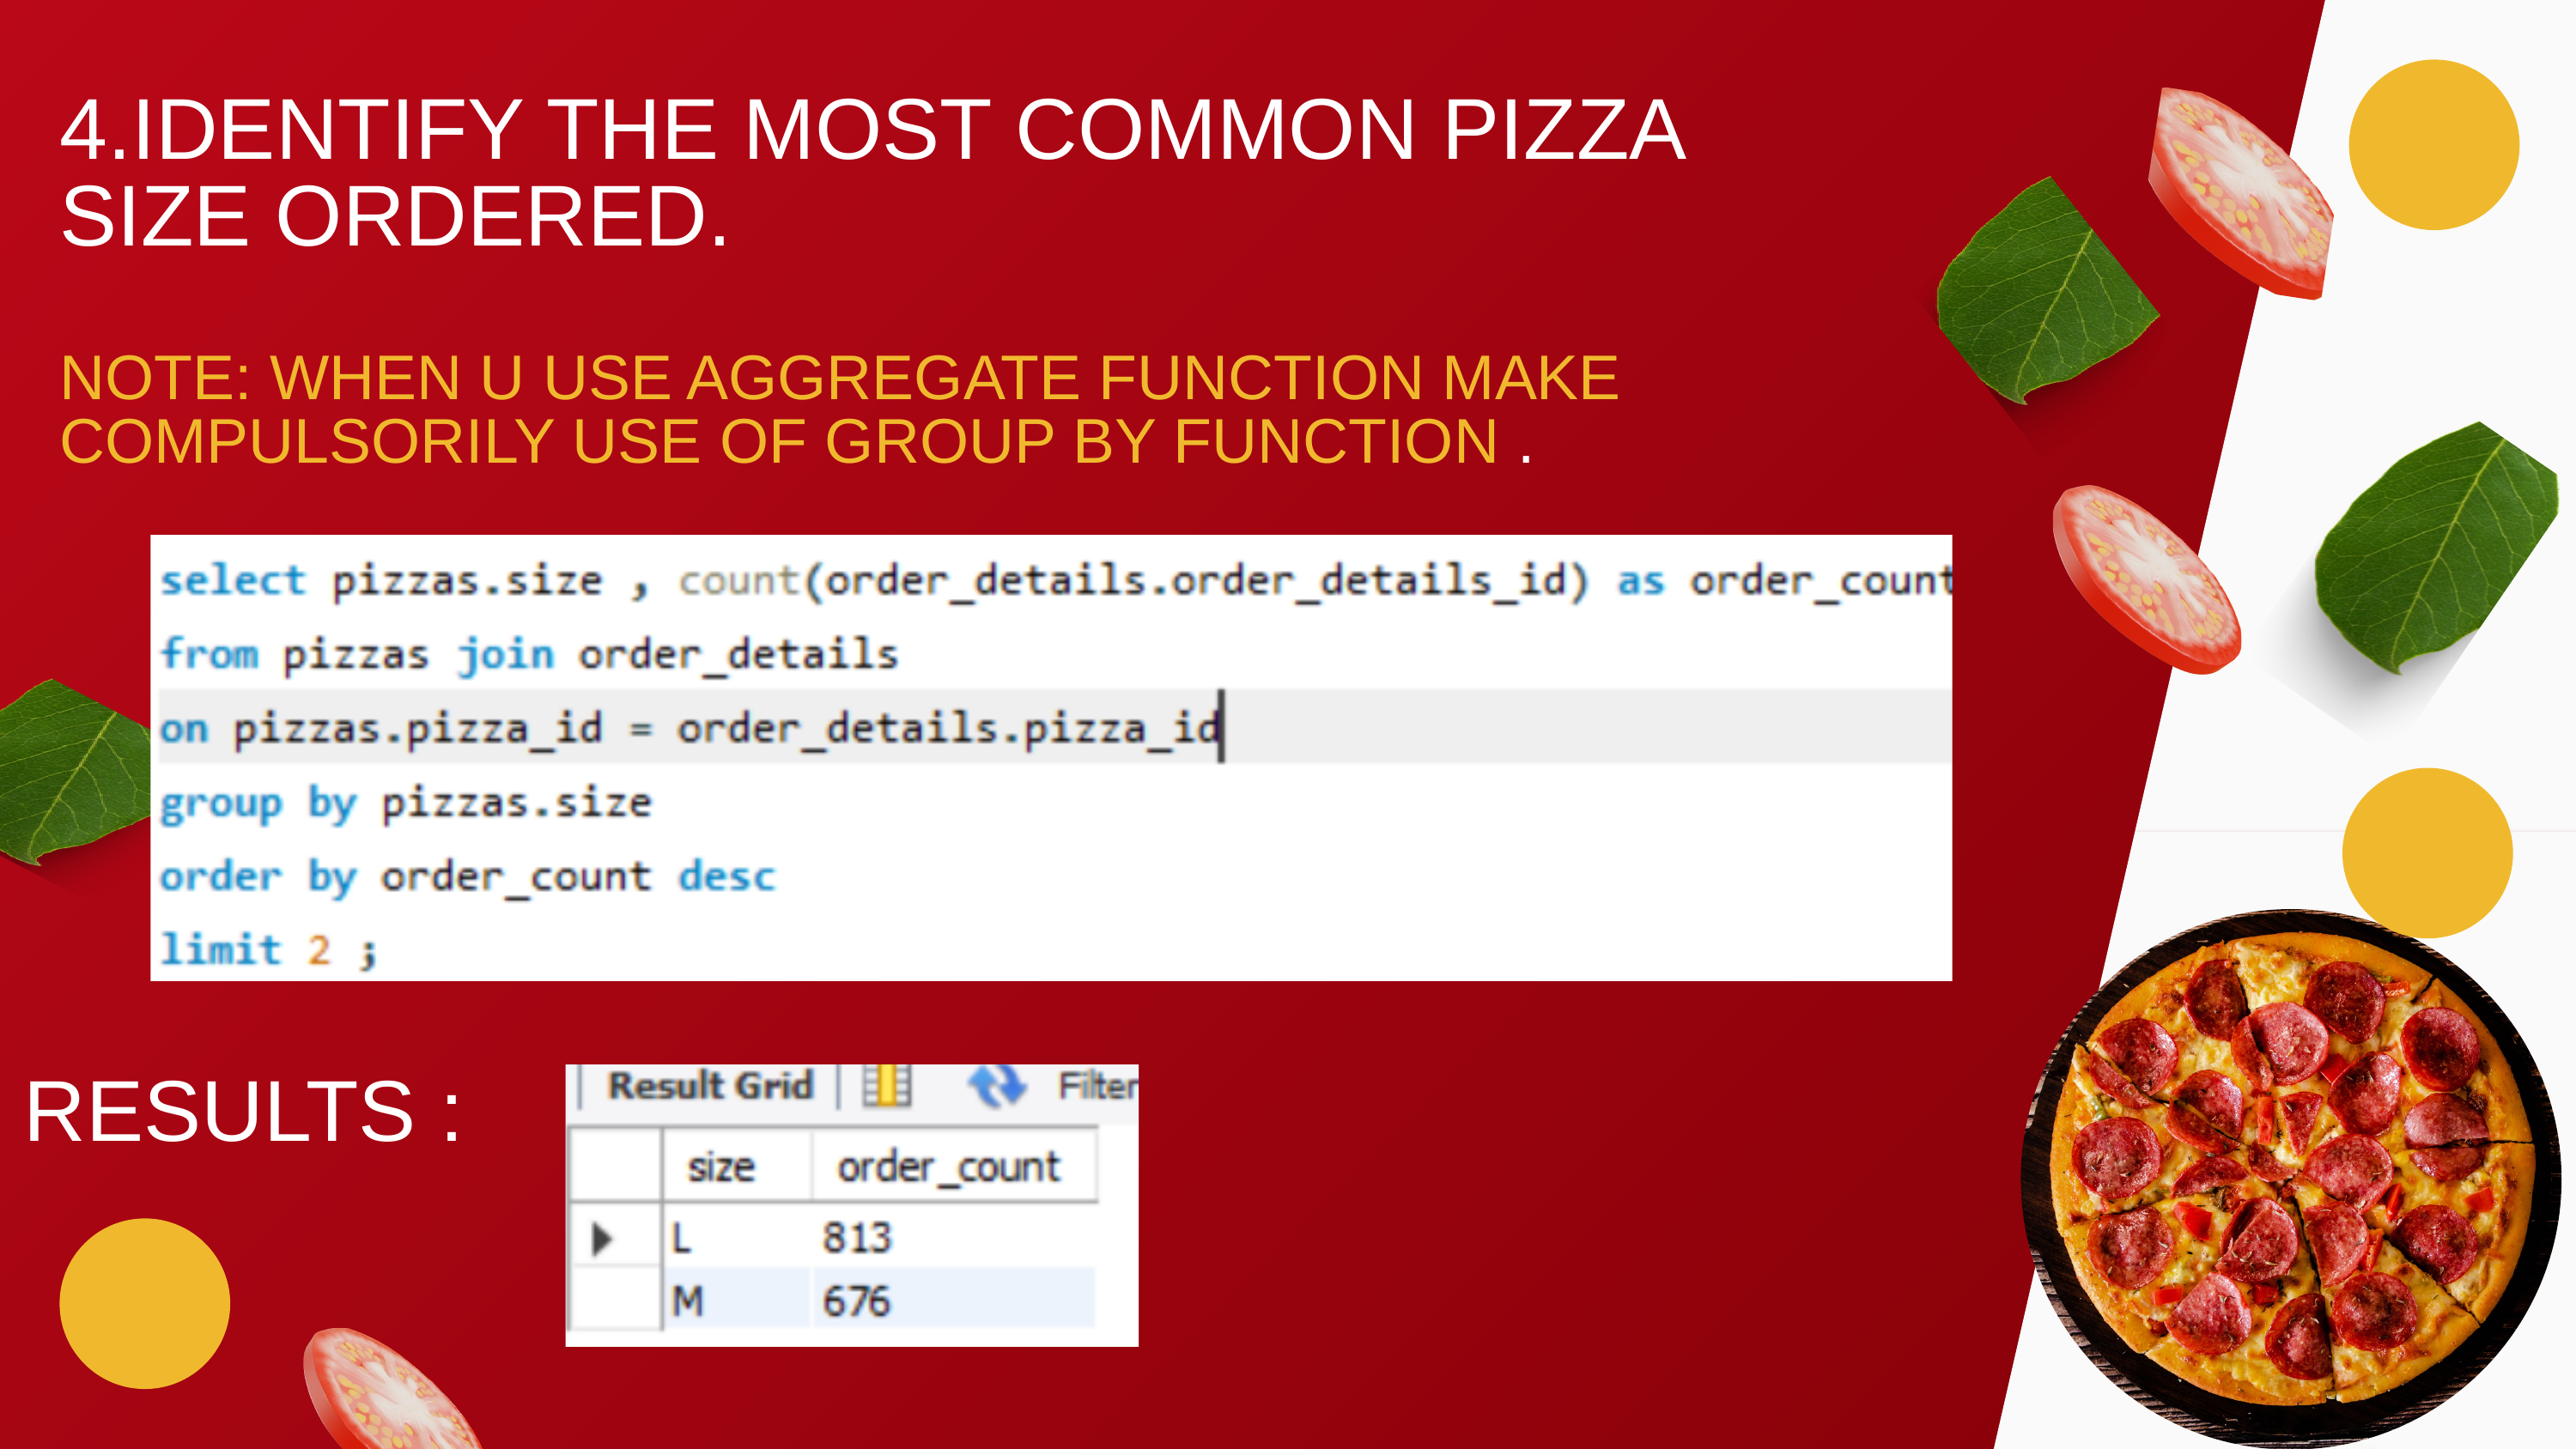

4.IDENTIFY THE MOST COMMON PIZZA SIZE ORDERED.

NOTE: WHEN U USE AGGREGATE FUNCTION MAKE COMPULSORILY USE OF GROUP BY FUNCTION .

RESULTS :